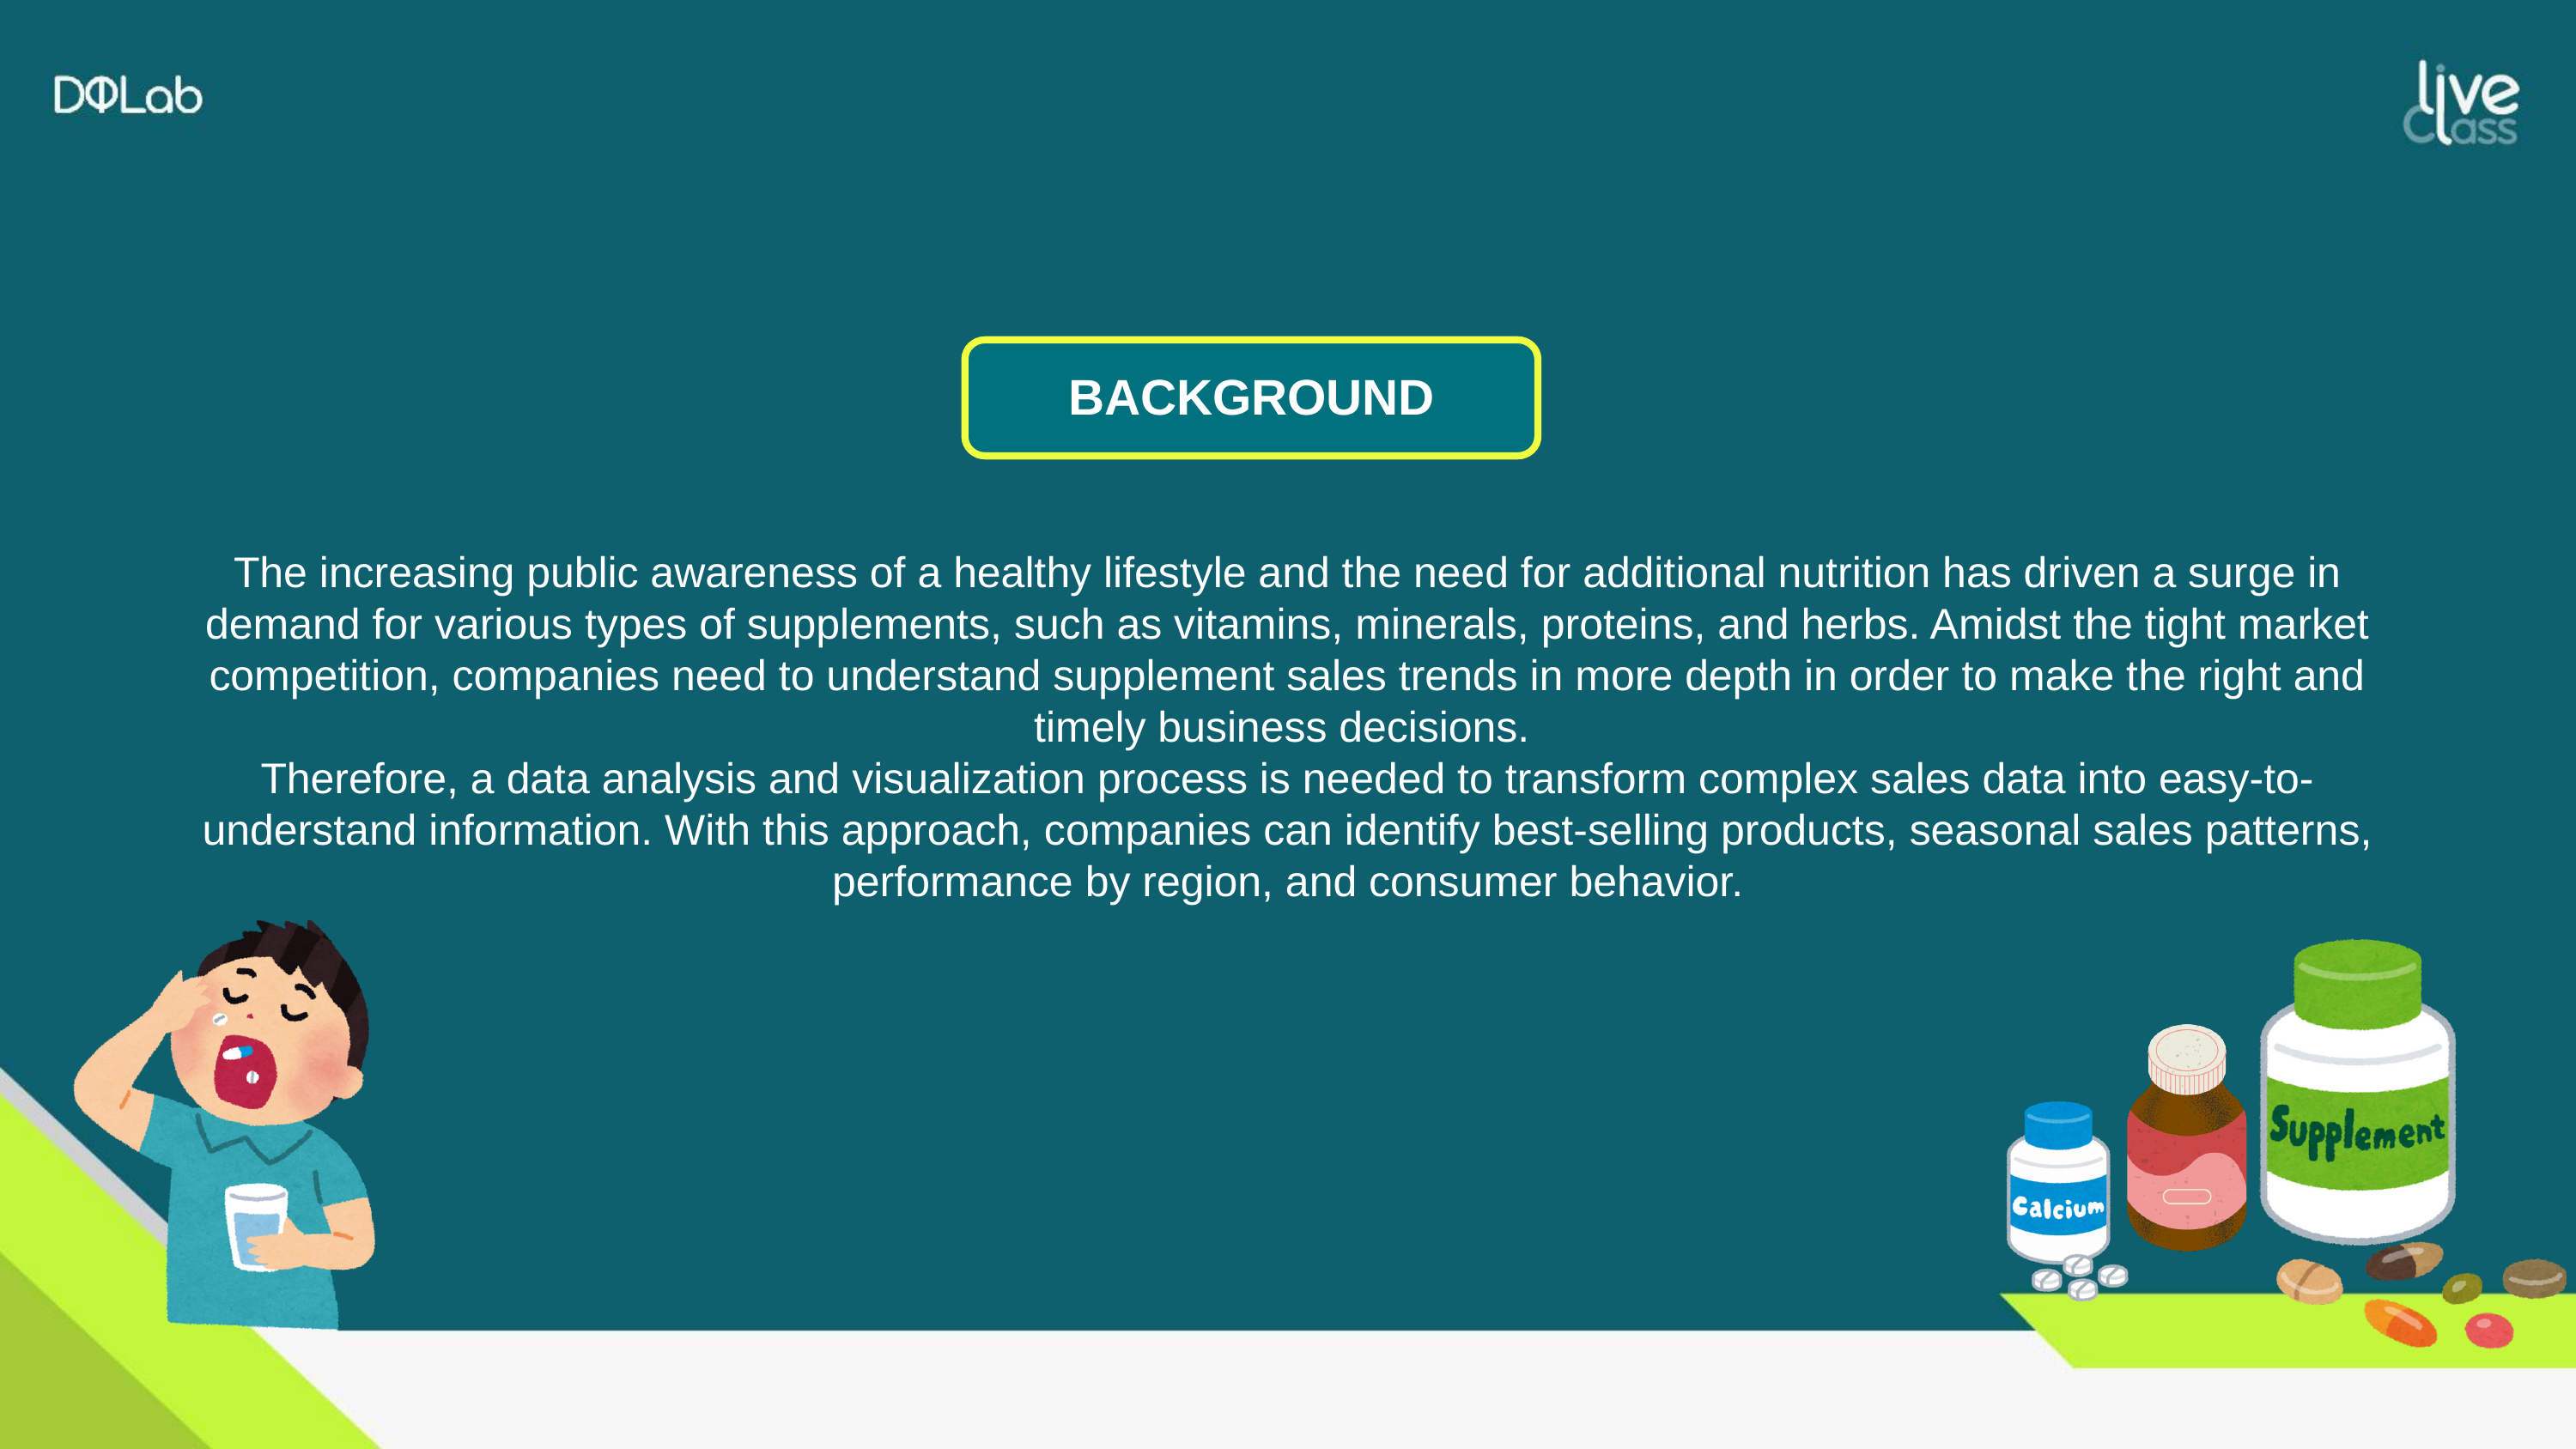

BACKGROUND

The increasing public awareness of a healthy lifestyle and the need for additional nutrition has driven a surge in demand for various types of supplements, such as vitamins, minerals, proteins, and herbs. Amidst the tight market competition, companies need to understand supplement sales trends in more depth in order to make the right and timely business decisions.
Therefore, a data analysis and visualization process is needed to transform complex sales data into easy-to-understand information. With this approach, companies can identify best-selling products, seasonal sales patterns, performance by region, and consumer behavior.